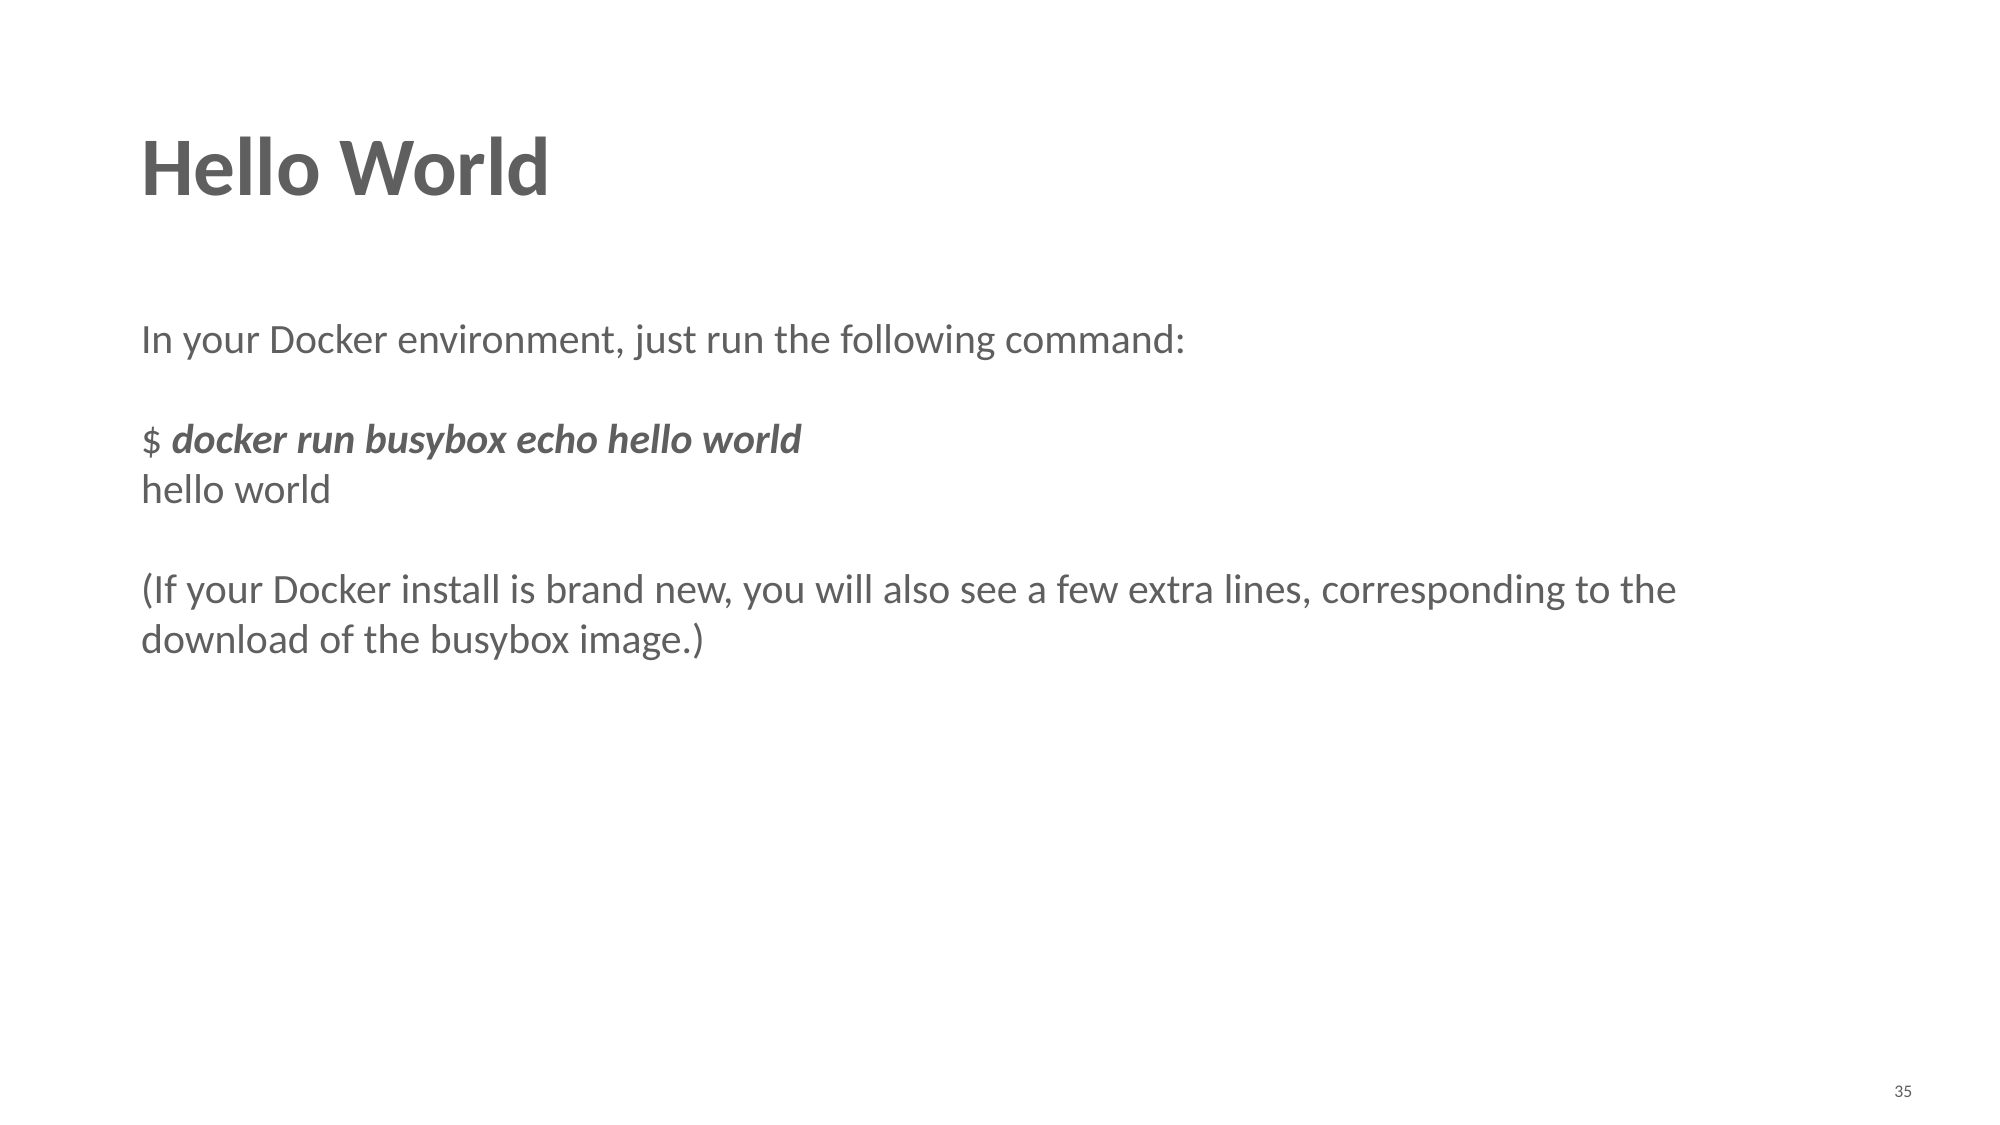

Hello World

In your Docker environment, just run the following command:

$ docker run busybox echo hello world
hello world

(If your Docker install is brand new, you will also see a few extra lines, corresponding to the download of the busybox image.)
35